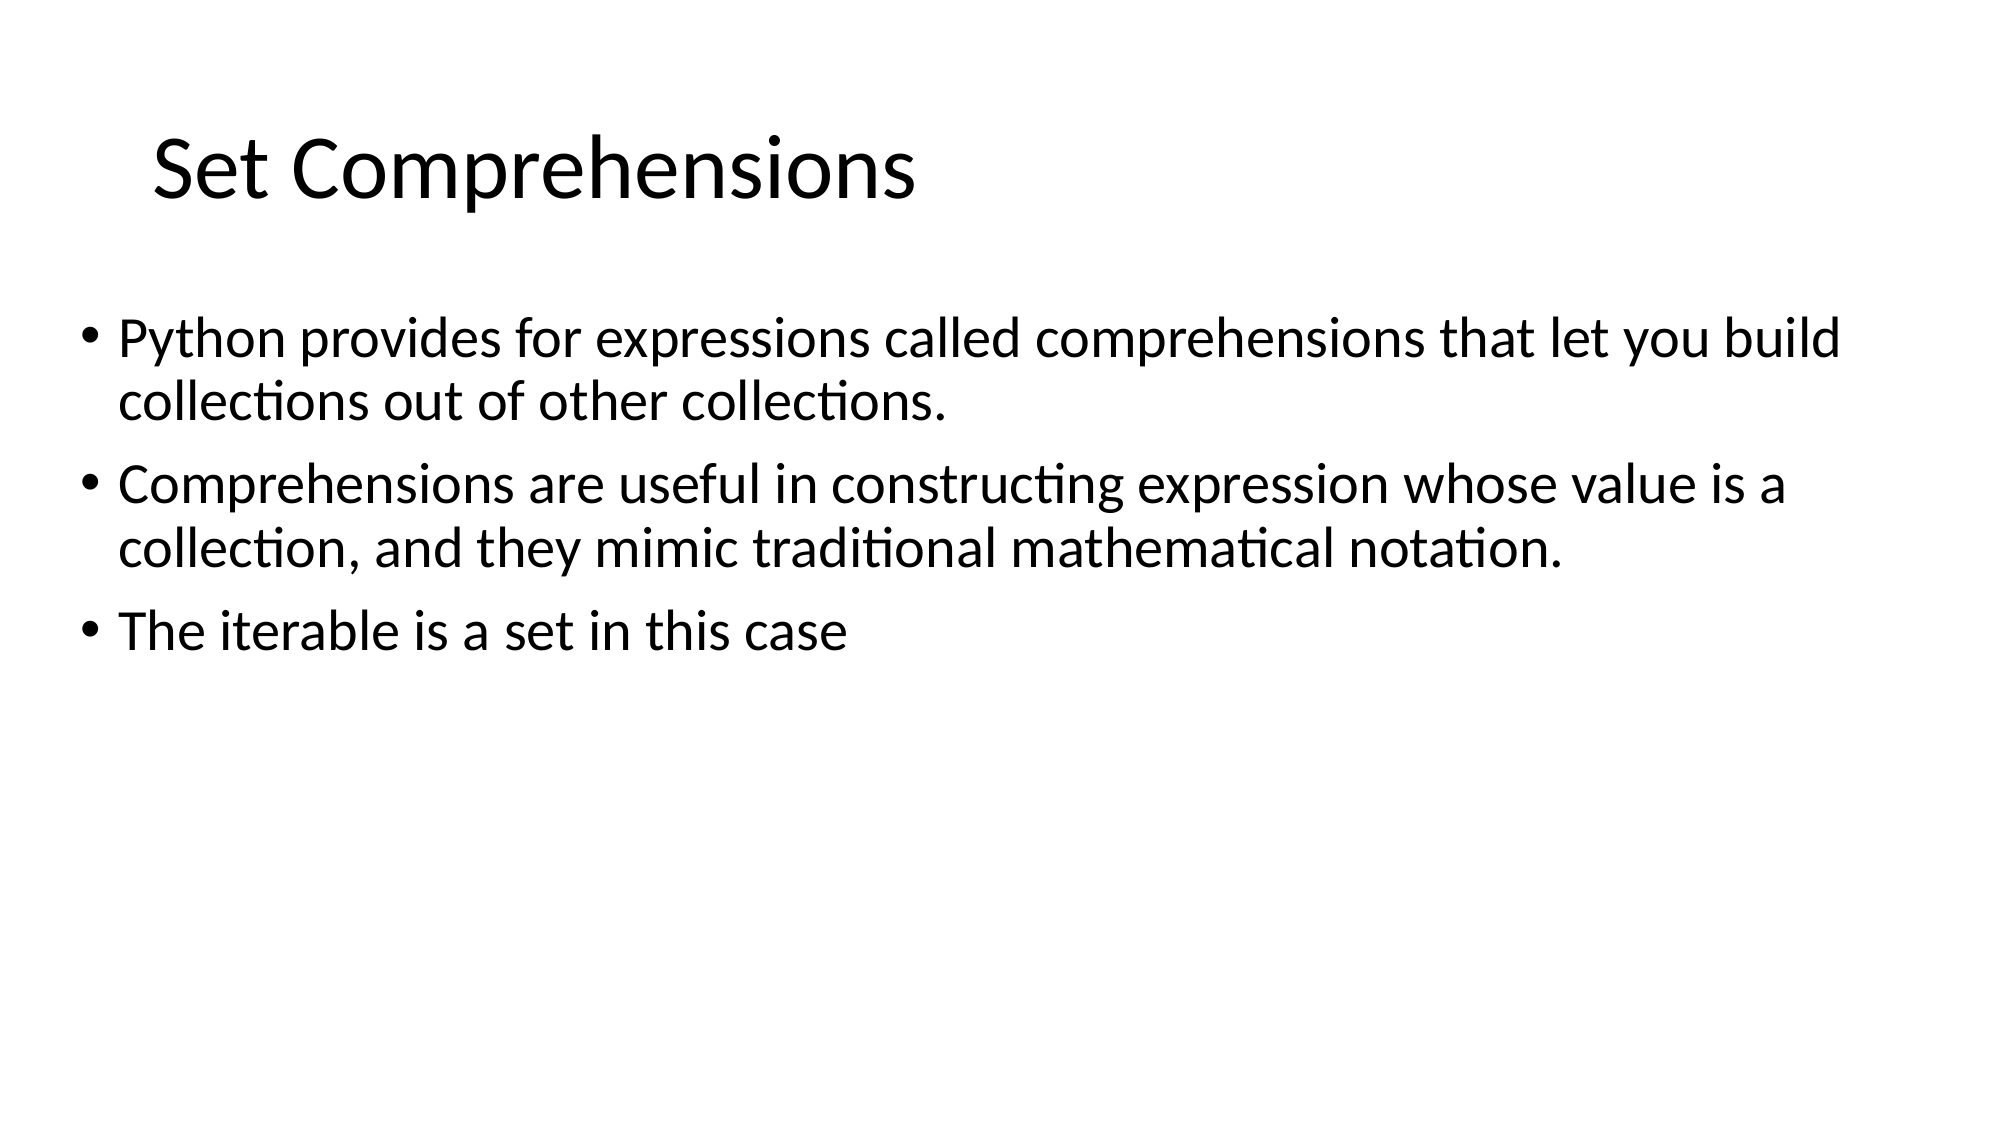

# Set Comprehensions
Python provides for expressions called comprehensions that let you build collections out of other collections.
Comprehensions are useful in constructing expression whose value is a collection, and they mimic traditional mathematical notation.
The iterable is a set in this case